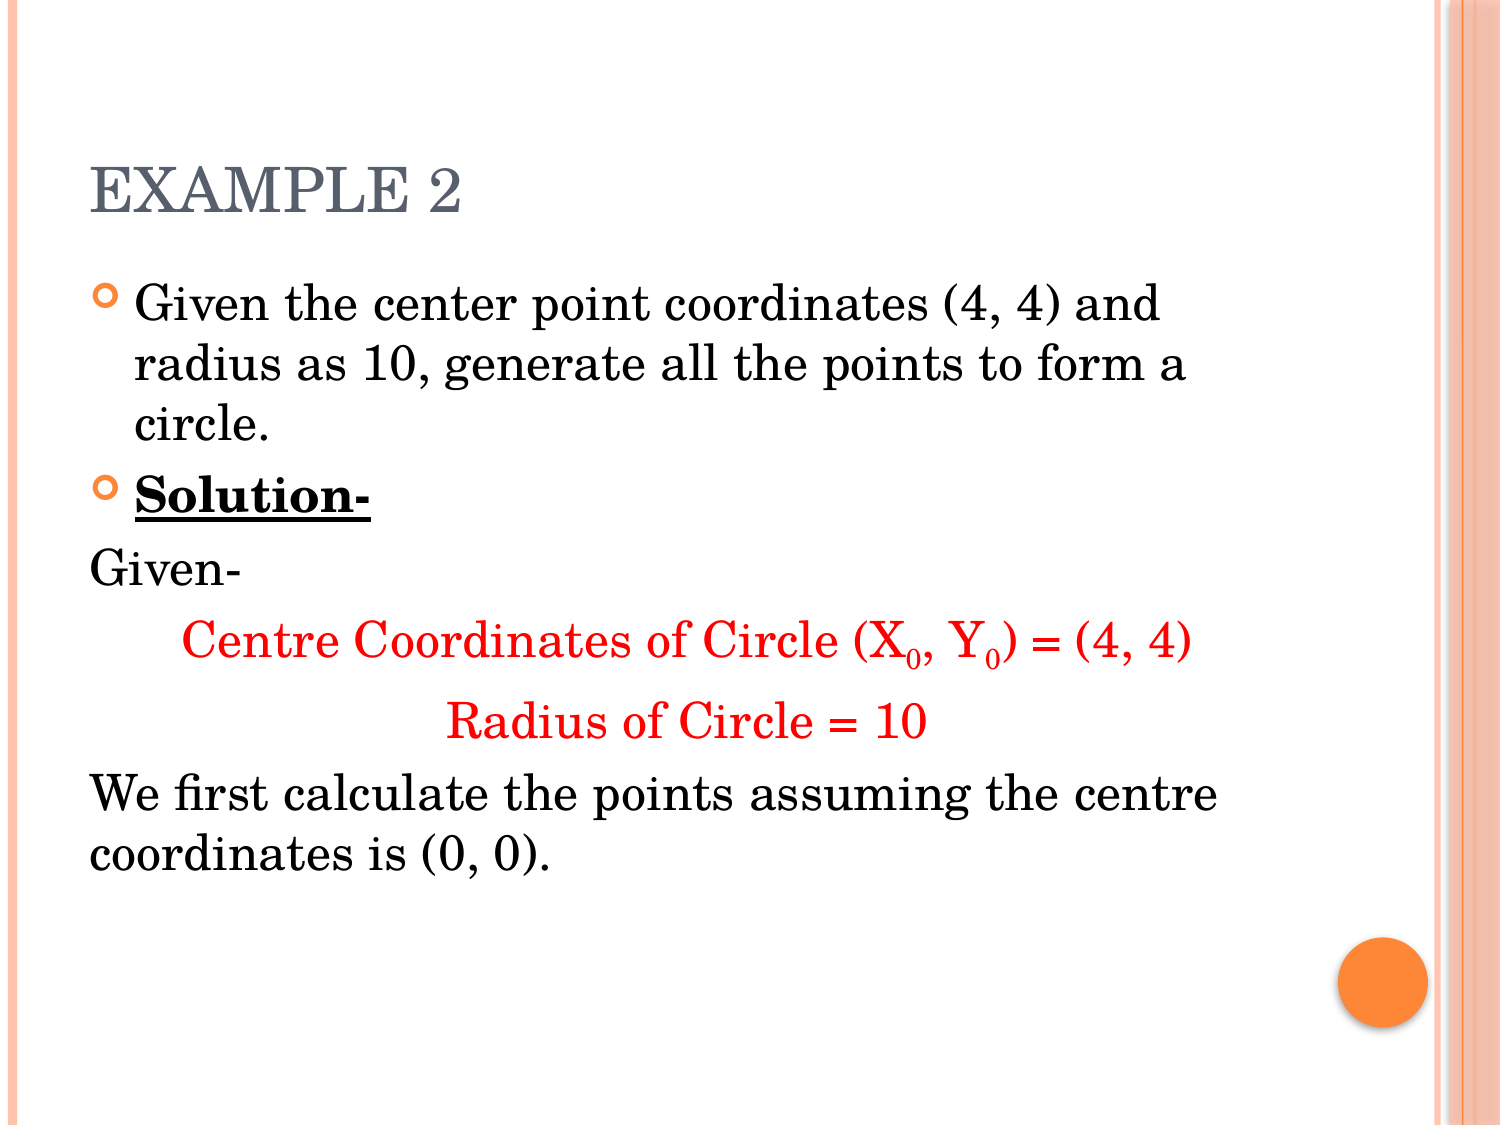

# Example 2
Given the center point coordinates (4, 4) and radius as 10, generate all the points to form a circle.
Solution-
Given-
Centre Coordinates of Circle (X0, Y0) = (4, 4)
Radius of Circle = 10
We first calculate the points assuming the centre coordinates is (0, 0).